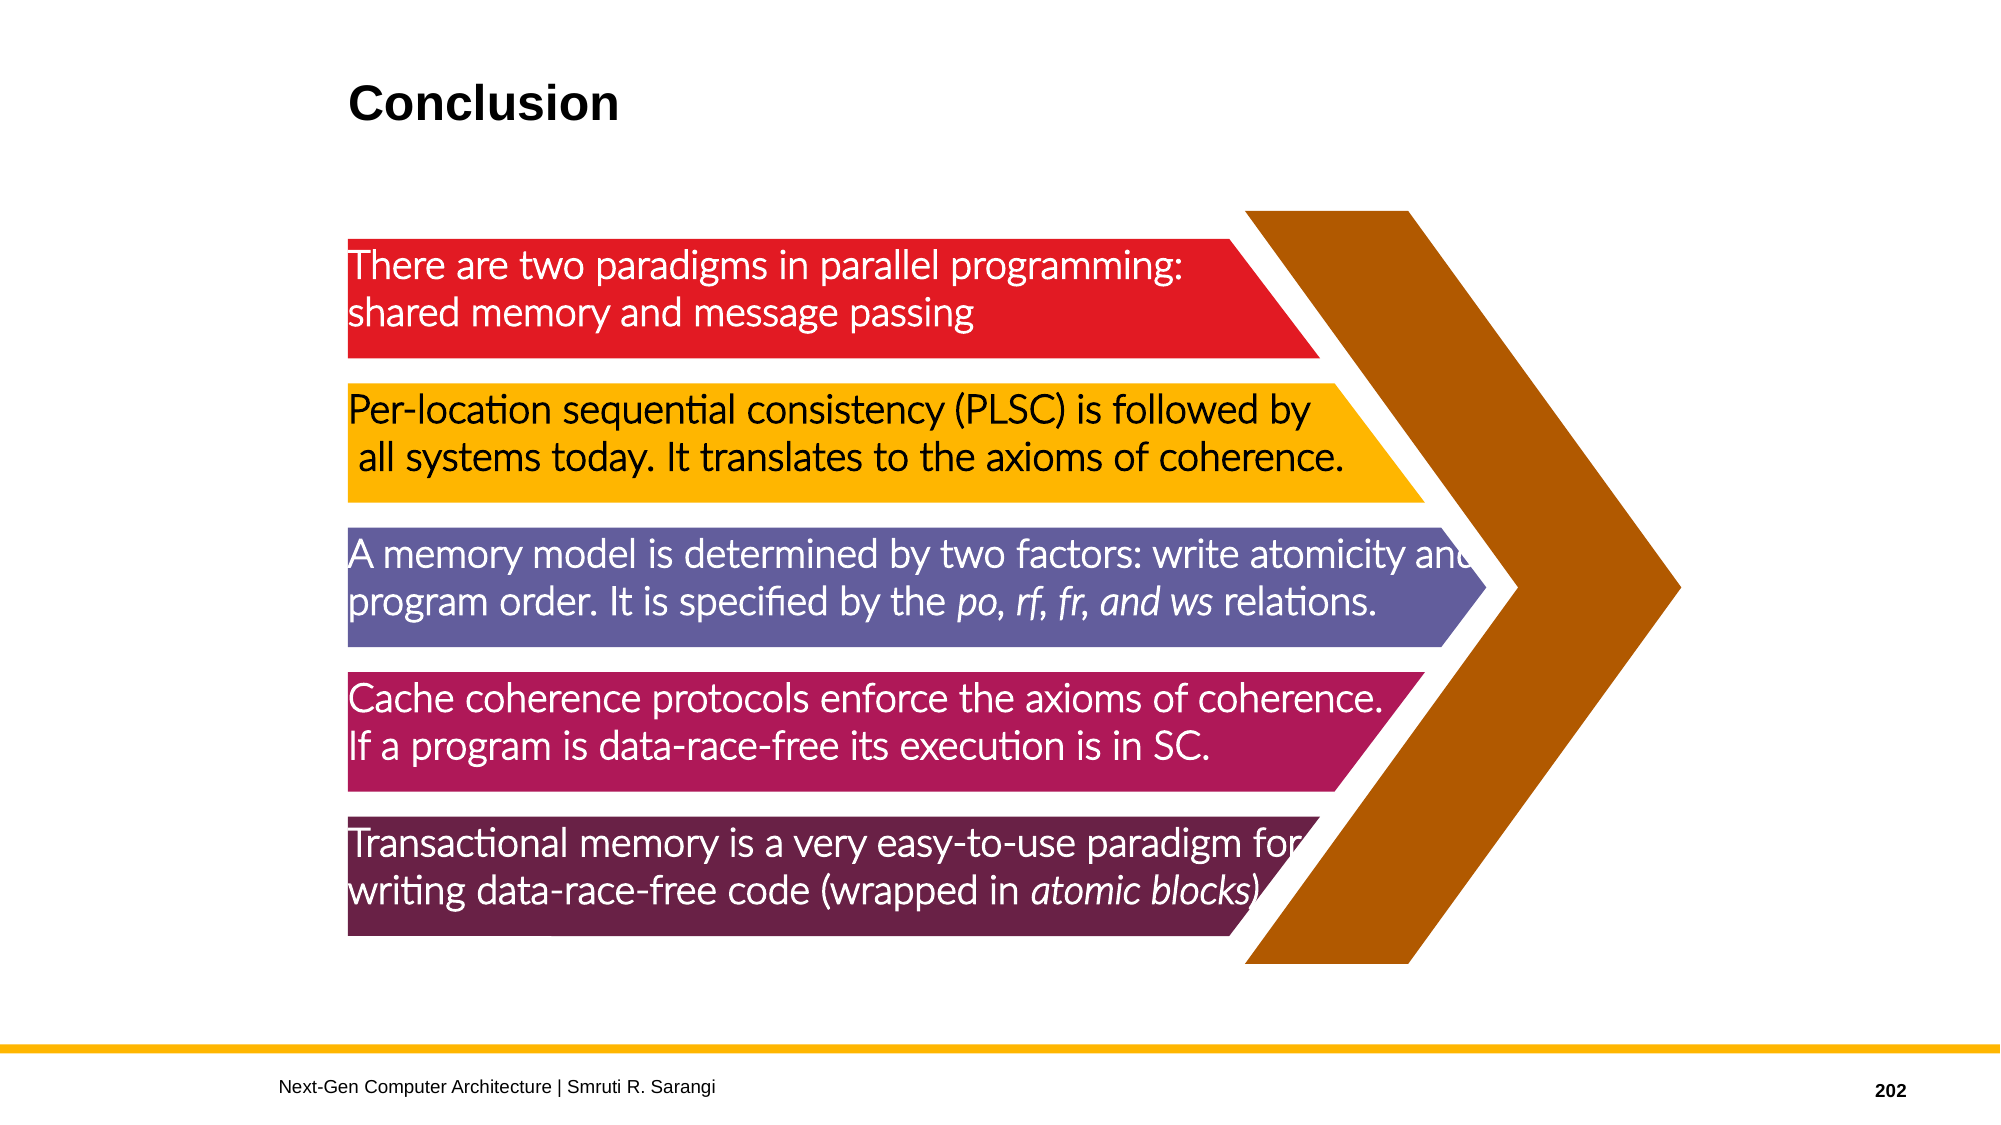

Conclusion

There are two paradigms in parallel programming:
shared memory and message passing
Per-location sequential consistency (PLSC) is followed by
 all systems today. It translates to the axioms of coherence.
A memory model is determined by two factors: write atomicity and program order. It is specified by the po, rf, fr, and ws relations.
Cache coherence protocols enforce the axioms of coherence.
If a program is data-race-free its execution is in SC.
Transactional memory is a very easy-to-use paradigm for writing data-race-free code (wrapped in atomic blocks).

Next-Gen Computer Architecture | Smruti R. Sarangi
202